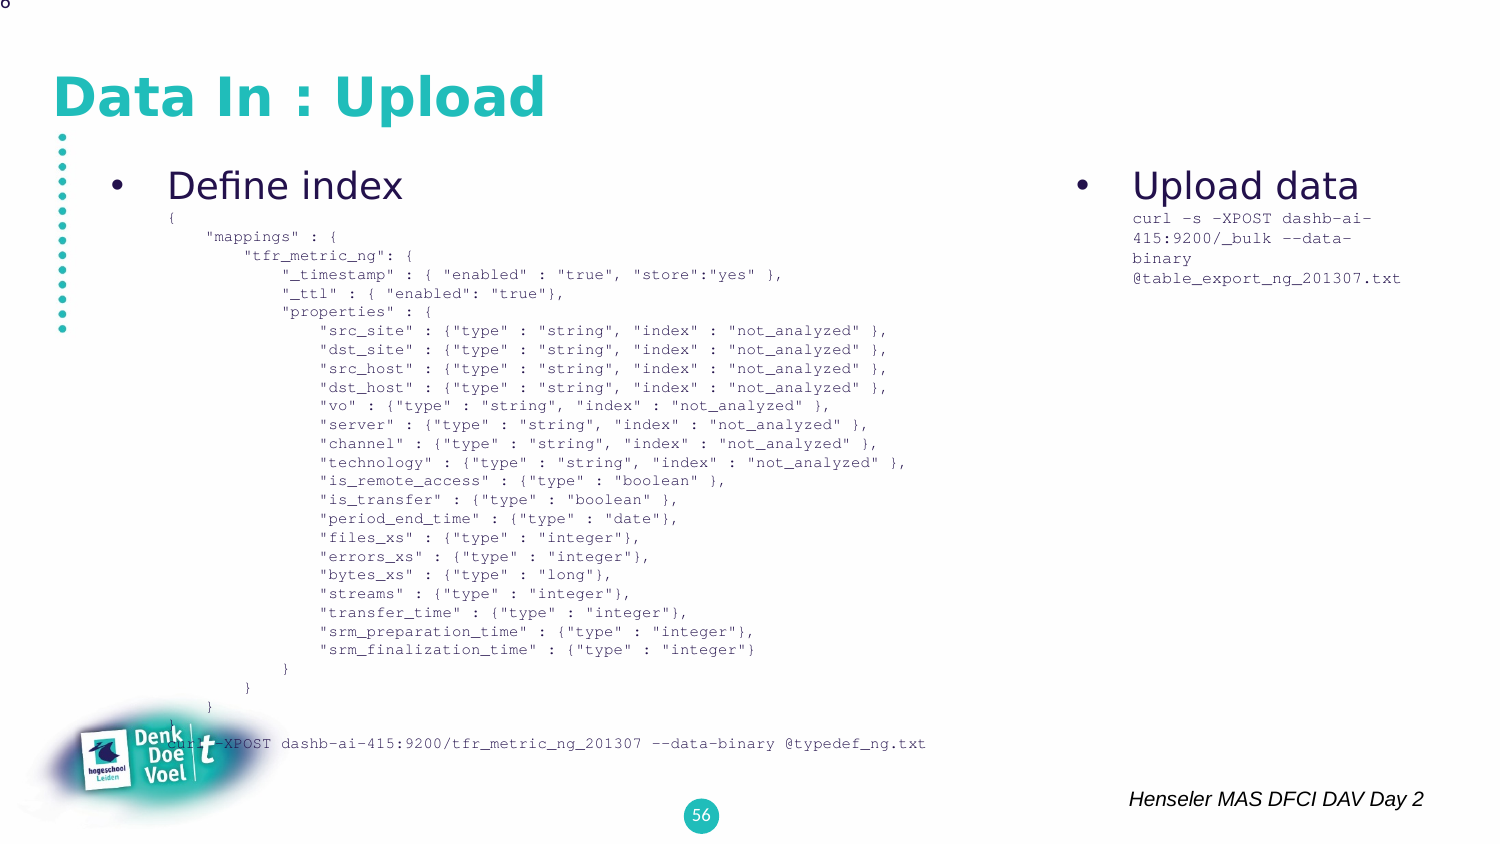

56
# Data In : Upload
Define index
{
    "mappings" : {
        "tfr_metric_ng": {
            "_timestamp" : { "enabled" : "true", "store":"yes" },
            "_ttl" : { "enabled": "true"},
            "properties" : {
                "src_site" : {"type" : "string", "index" : "not_analyzed" },
                "dst_site" : {"type" : "string", "index" : "not_analyzed" },
                "src_host" : {"type" : "string", "index" : "not_analyzed" },
                "dst_host" : {"type" : "string", "index" : "not_analyzed" },
                "vo" : {"type" : "string", "index" : "not_analyzed" },
                "server" : {"type" : "string", "index" : "not_analyzed" },
                "channel" : {"type" : "string", "index" : "not_analyzed" },
                "technology" : {"type" : "string", "index" : "not_analyzed" },
                "is_remote_access" : {"type" : "boolean" },
                "is_transfer" : {"type" : "boolean" },
                "period_end_time" : {"type" : "date"},
                "files_xs" : {"type" : "integer"},
                "errors_xs" : {"type" : "integer"},
                "bytes_xs" : {"type" : "long"},
                "streams" : {"type" : "integer"},
                "transfer_time" : {"type" : "integer"},
                "srm_preparation_time" : {"type" : "integer"},
                "srm_finalization_time" : {"type" : "integer"}
            }
        }
    }
}
curl -XPOST dashb-ai-415:9200/tfr_metric_ng_201307 --data-binary @typedef_ng.txt
Upload data
curl -s -XPOST dashb-ai-415:9200/_bulk --data-binary @table_export_ng_201307.txt